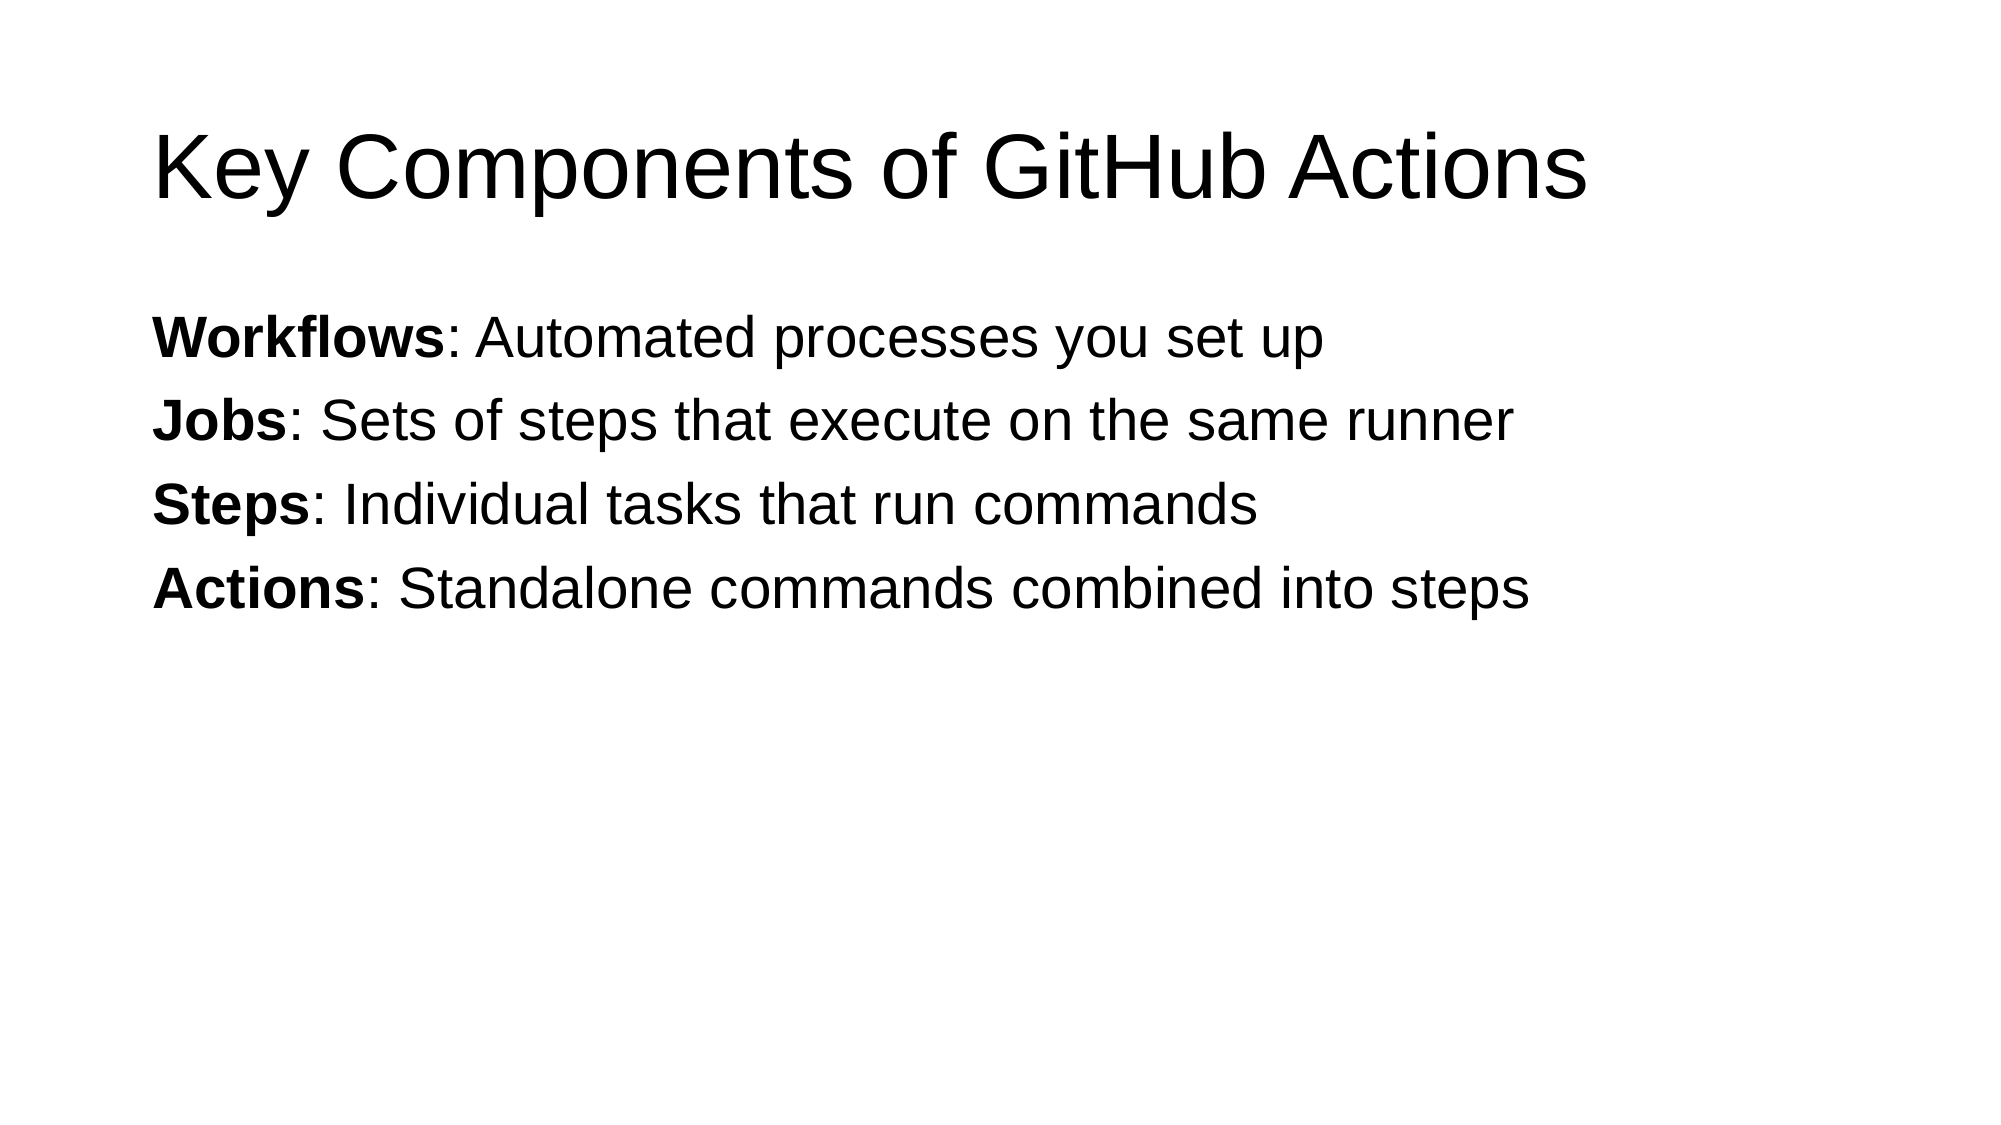

# Key Components of GitHub Actions
Workflows: Automated processes you set up
Jobs: Sets of steps that execute on the same runner
Steps: Individual tasks that run commands
Actions: Standalone commands combined into steps